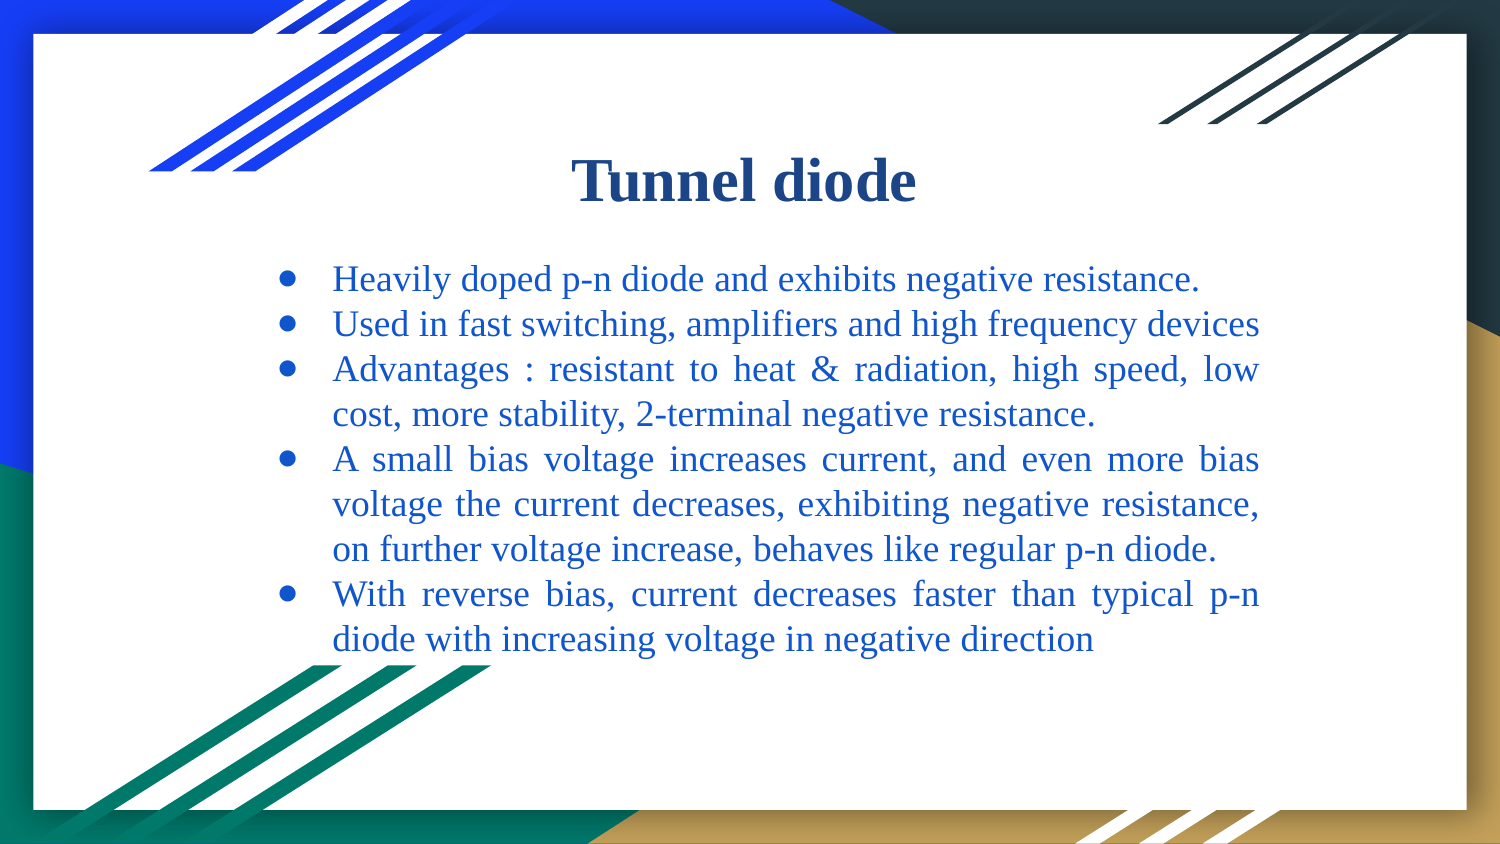

# Tunnel diode
Heavily doped p-n diode and exhibits negative resistance.
Used in fast switching, amplifiers and high frequency devices
Advantages : resistant to heat & radiation, high speed, low cost, more stability, 2-terminal negative resistance.
A small bias voltage increases current, and even more bias voltage the current decreases, exhibiting negative resistance, on further voltage increase, behaves like regular p-n diode.
With reverse bias, current decreases faster than typical p-n diode with increasing voltage in negative direction